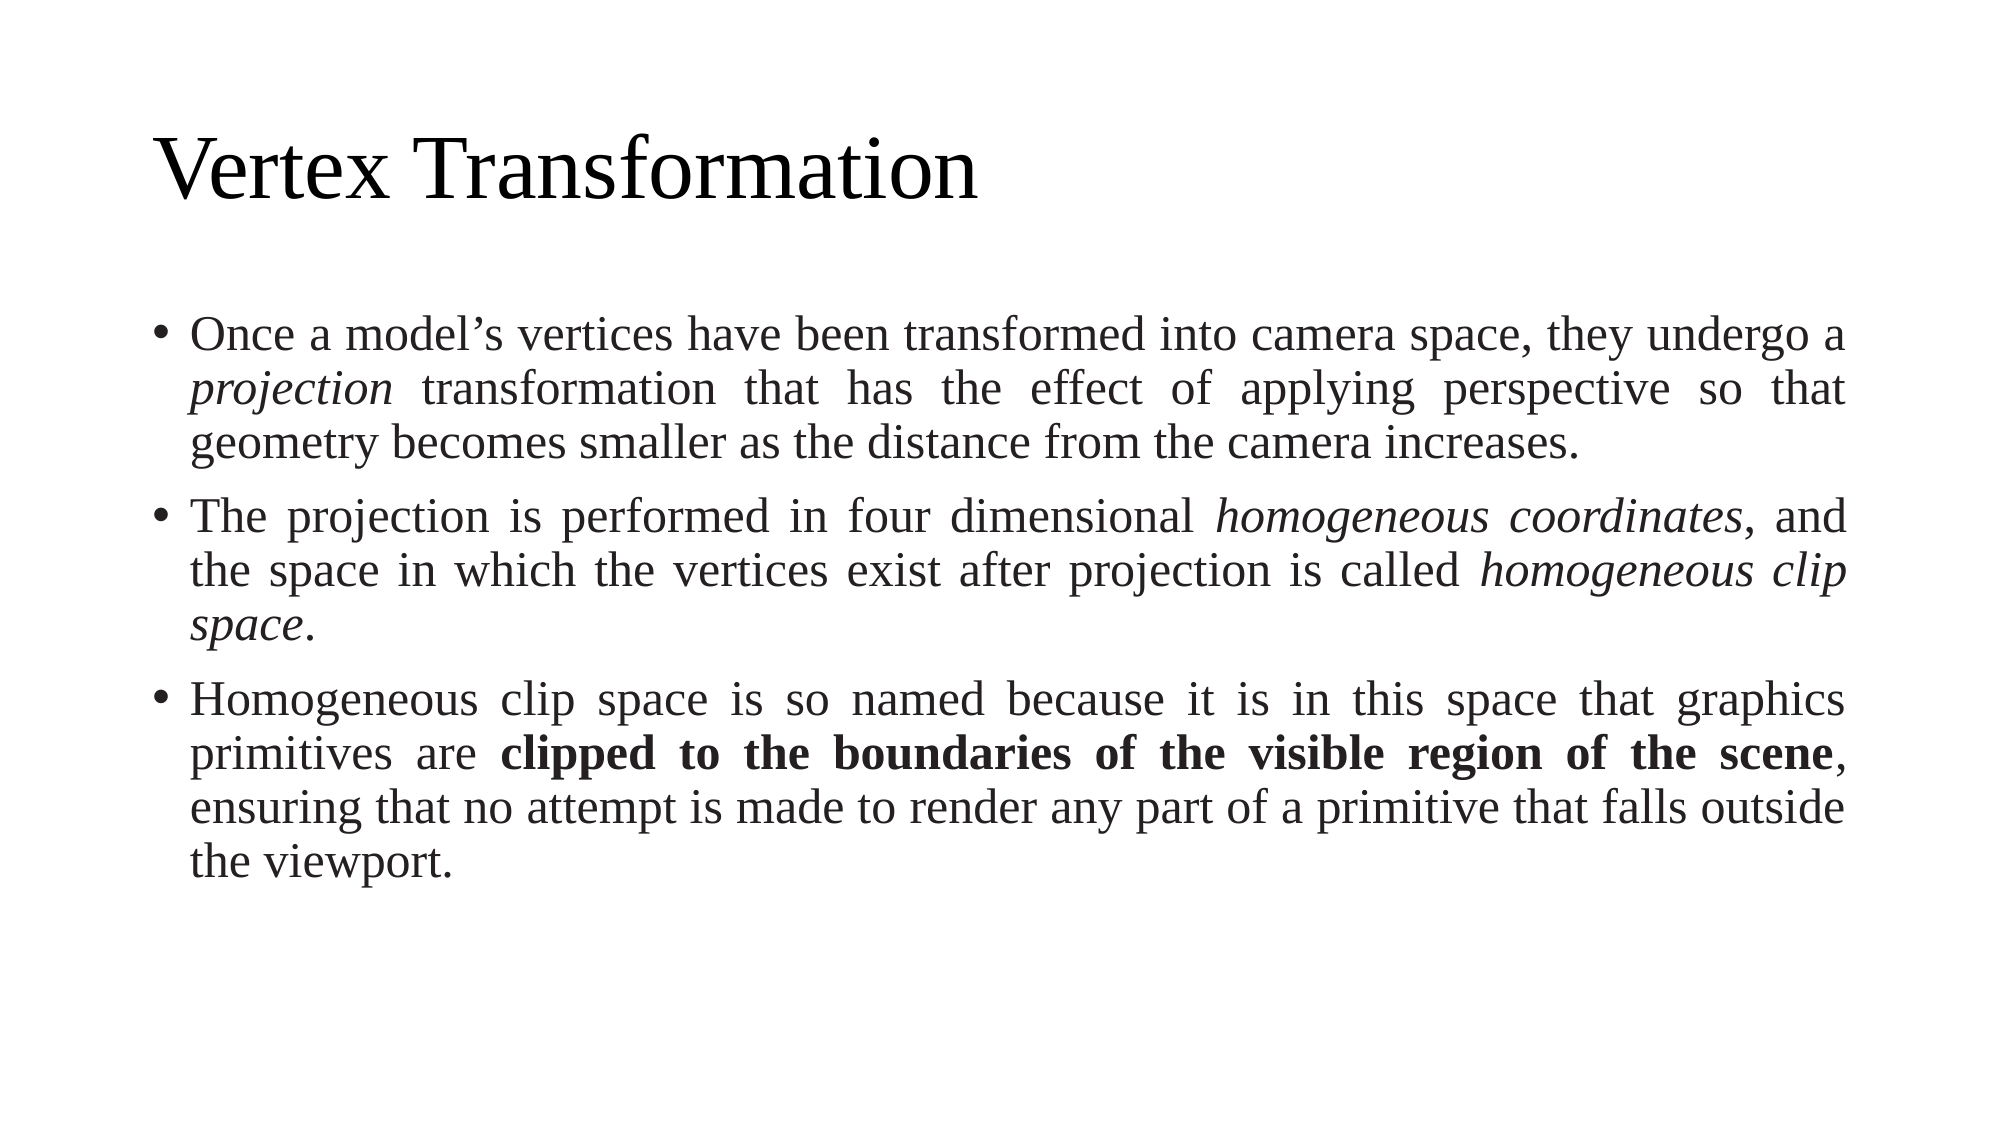

# Vertex Transformation
Once a model’s vertices have been transformed into camera space, they undergo a projection transformation that has the effect of applying perspective so that geometry becomes smaller as the distance from the camera increases.
The projection is performed in four dimensional homogeneous coordinates, and the space in which the vertices exist after projection is called homogeneous clip space.
Homogeneous clip space is so named because it is in this space that graphics primitives are clipped to the boundaries of the visible region of the scene, ensuring that no attempt is made to render any part of a primitive that falls outside the viewport.